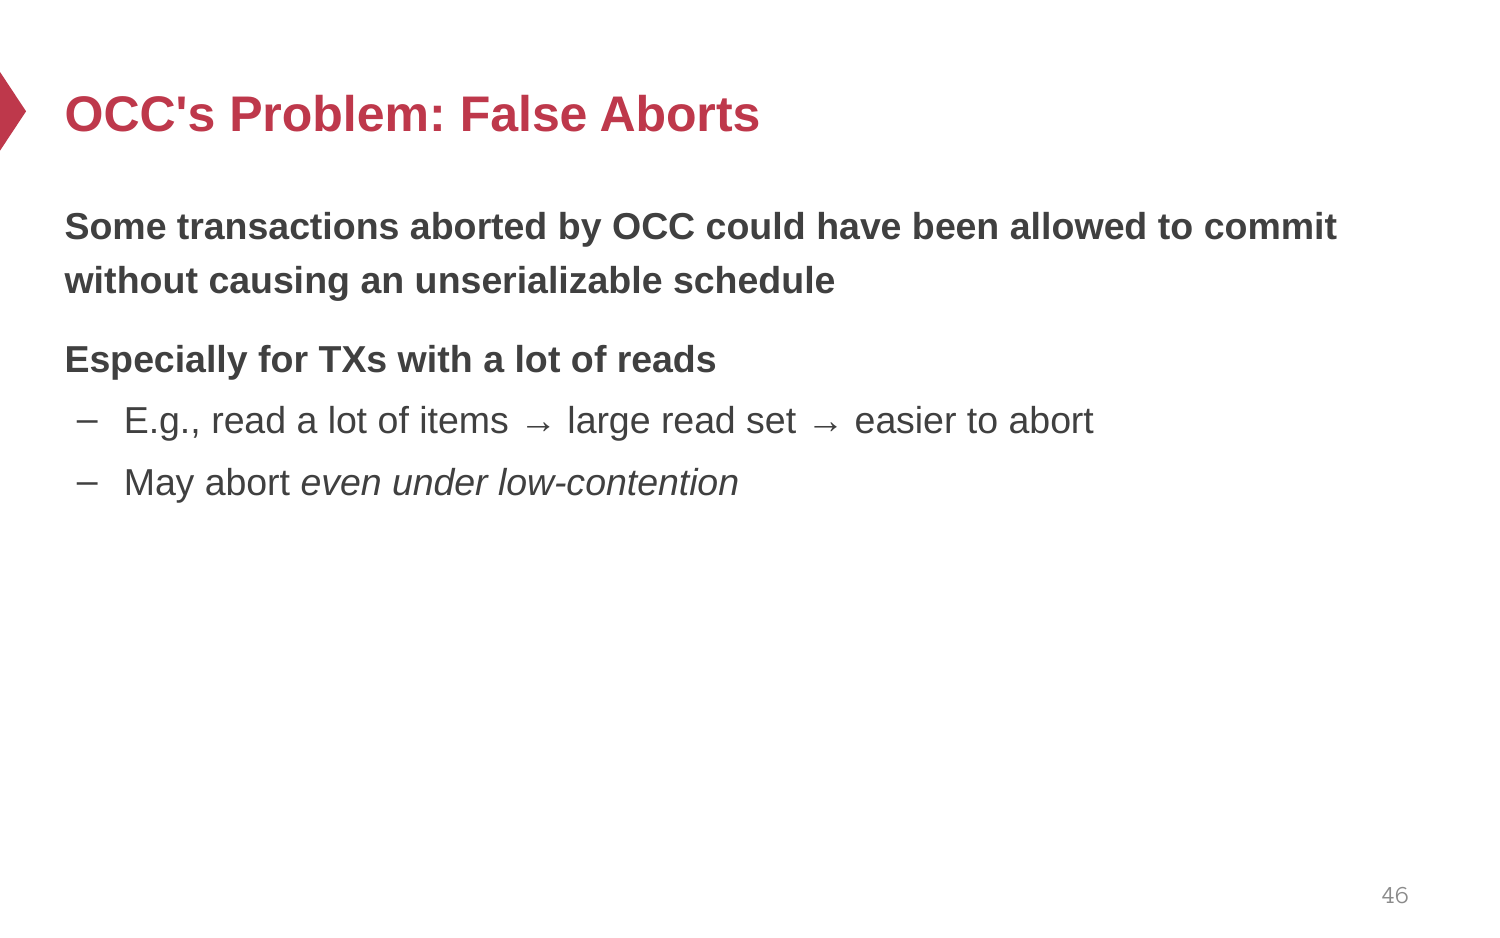

# OCC's Problem: False Aborts
Some transactions aborted by OCC could have been allowed to commit without causing an unserializable schedule
Especially for TXs with a lot of reads
E.g., read a lot of items → large read set → easier to abort
May abort even under low-contention
46